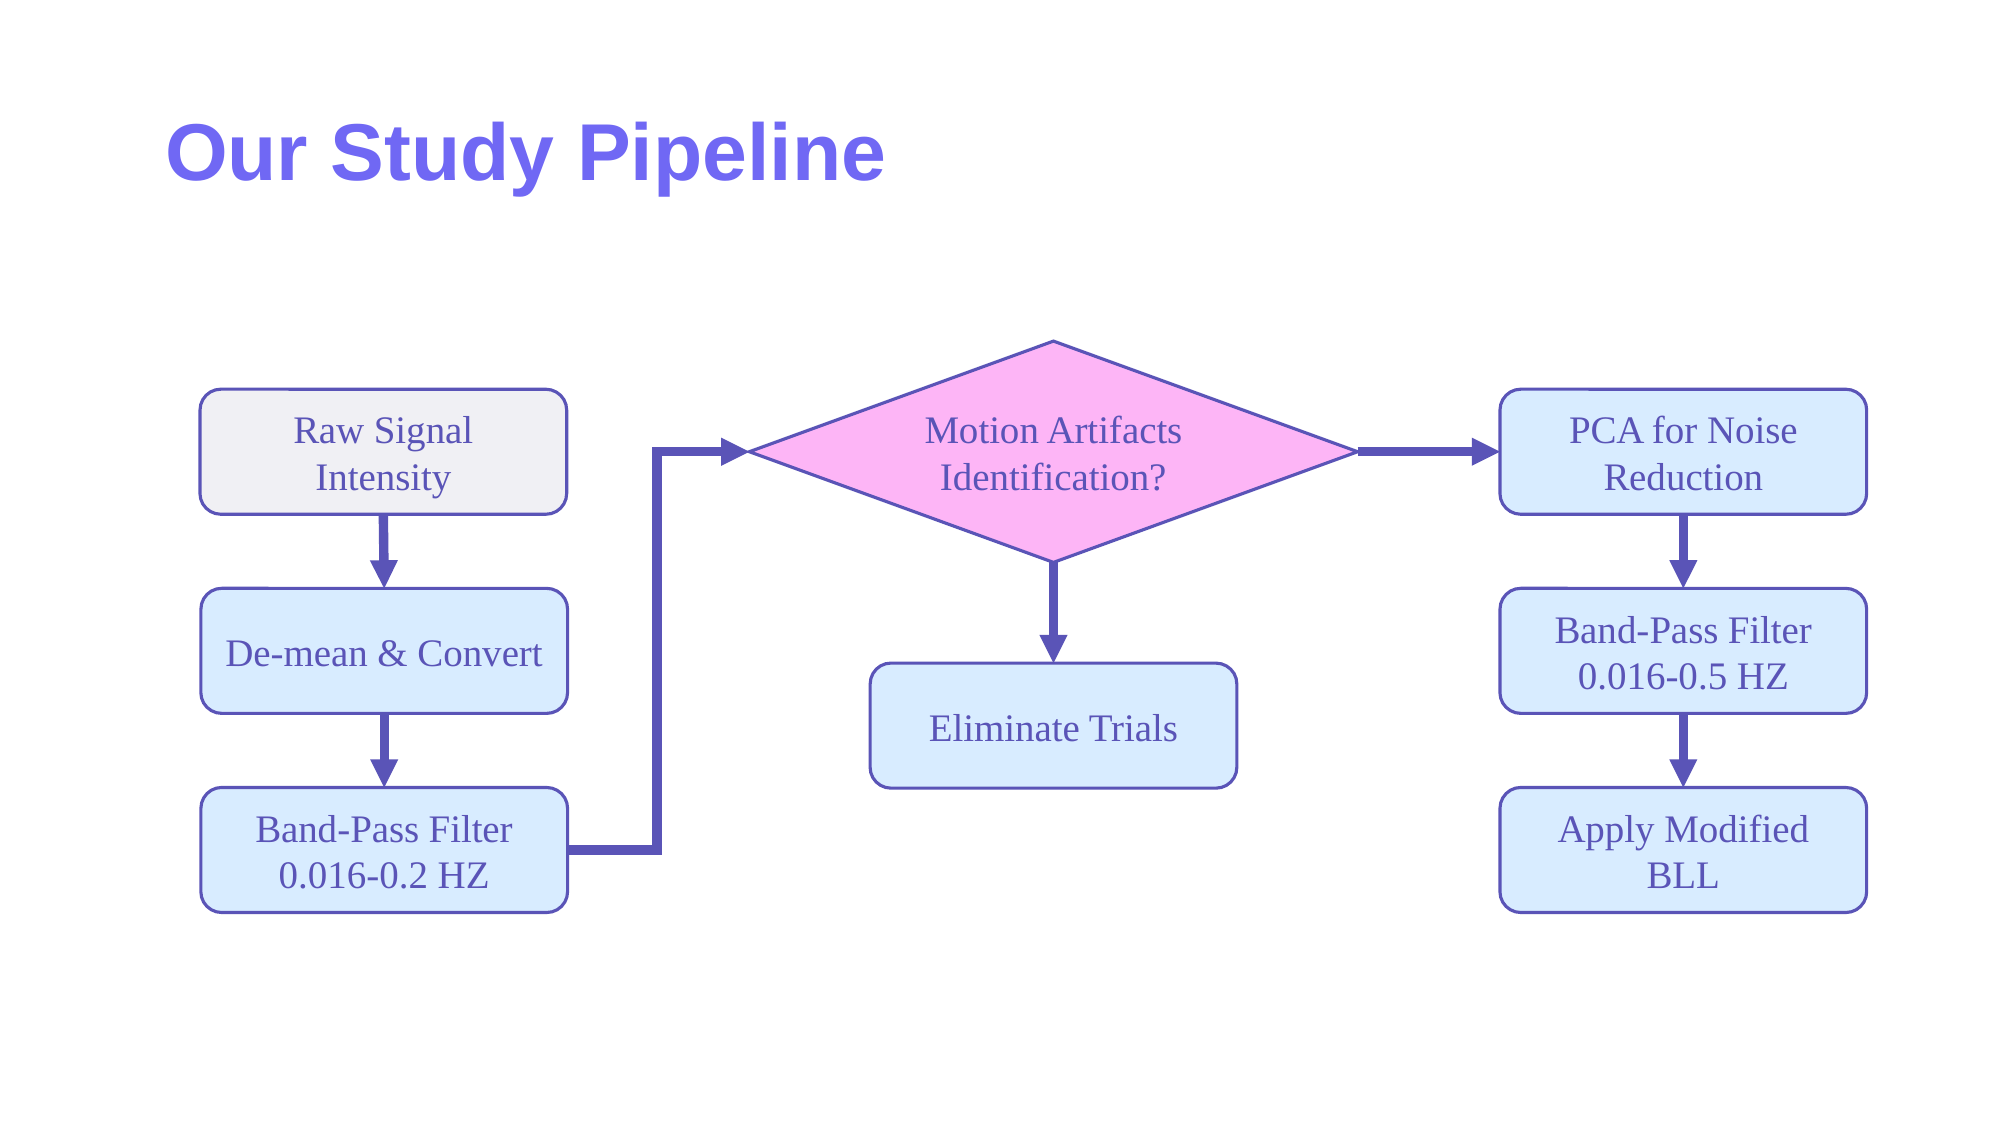

# Our Study Pipeline
Motion Artifacts Identification?
PCA for Noise Reduction
Raw Signal Intensity
De-mean & Convert
Band-Pass Filter 0.016-0.5 HZ
Eliminate Trials
Band-Pass Filter 0.016-0.2 HZ
Apply Modified BLL